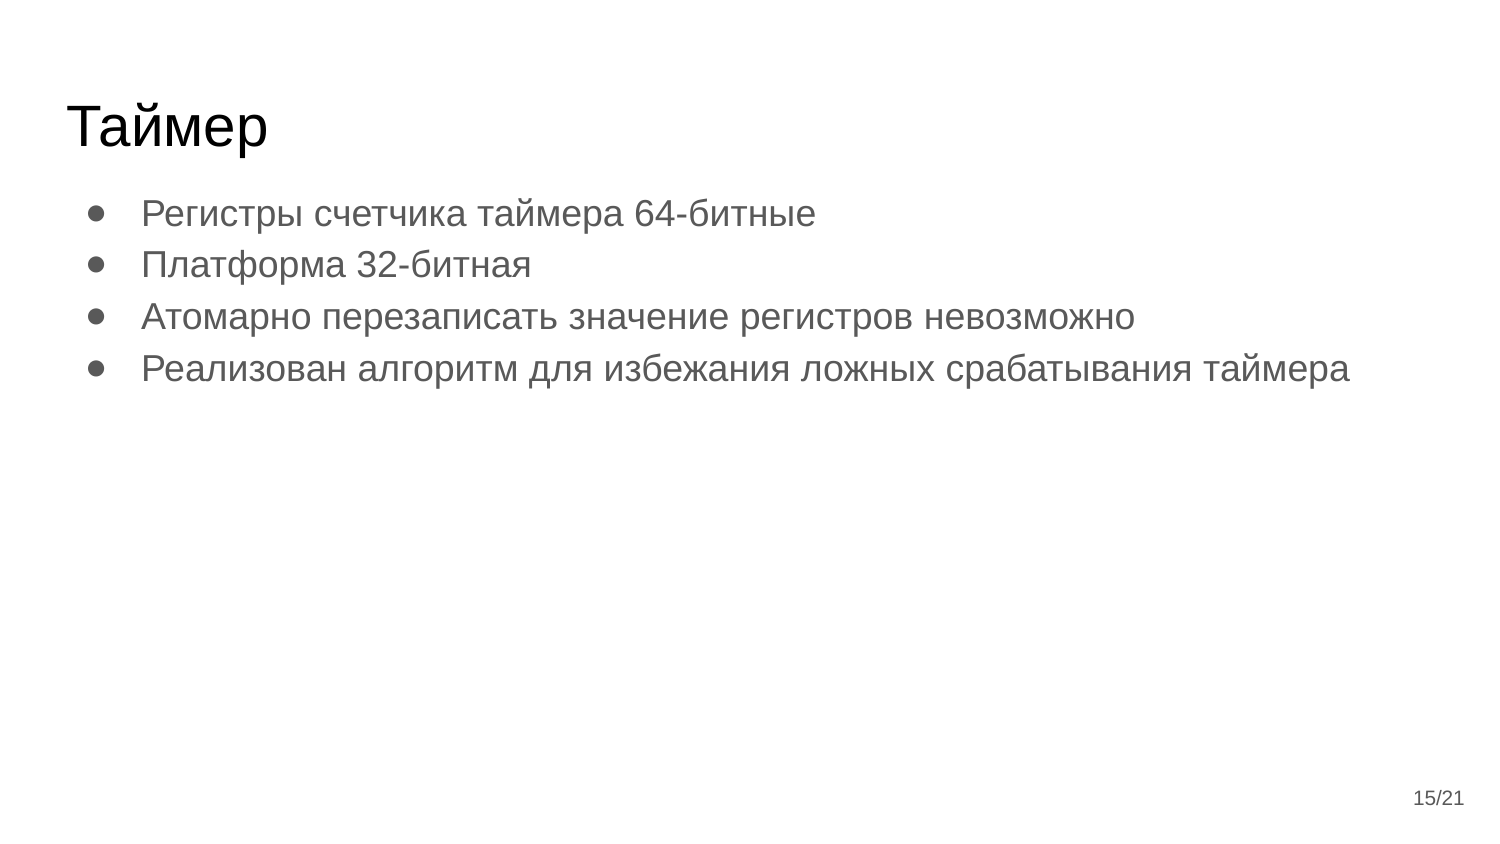

# Таймер
Регистры счетчика таймера 64-битные
Платформа 32-битная
Атомарно перезаписать значение регистров невозможно
Реализован алгоритм для избежания ложных срабатывания таймера
15/21